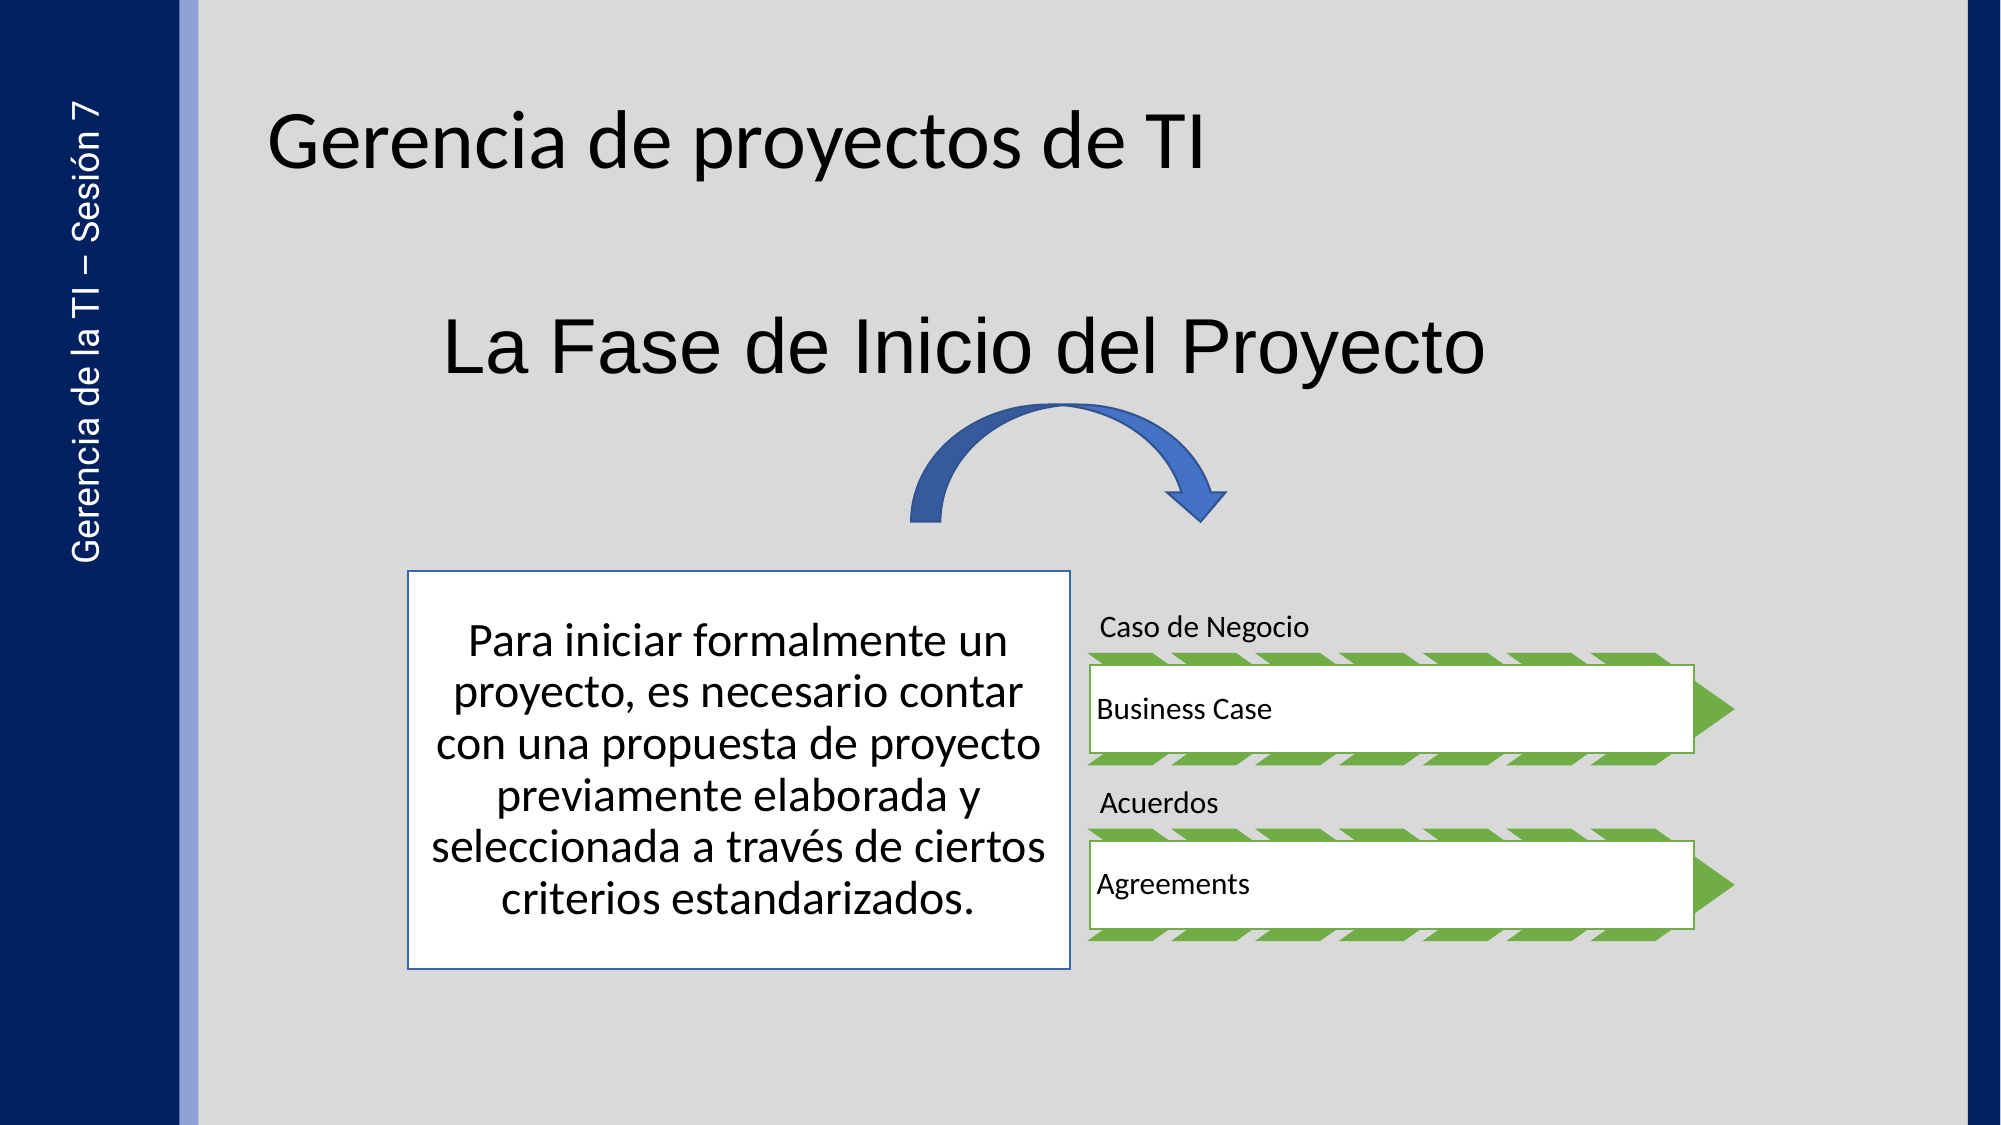

Gerencia de proyectos de TI
La Fase de Inicio del Proyecto

Gerencia de la TI – Sesión 7

Para iniciar formalmente un proyecto, es necesario contar con una propuesta de proyecto previamente elaborada y seleccionada a través de ciertos criterios estandarizados.

Caso de Negocio

Business Case

Acuerdos

Agreements